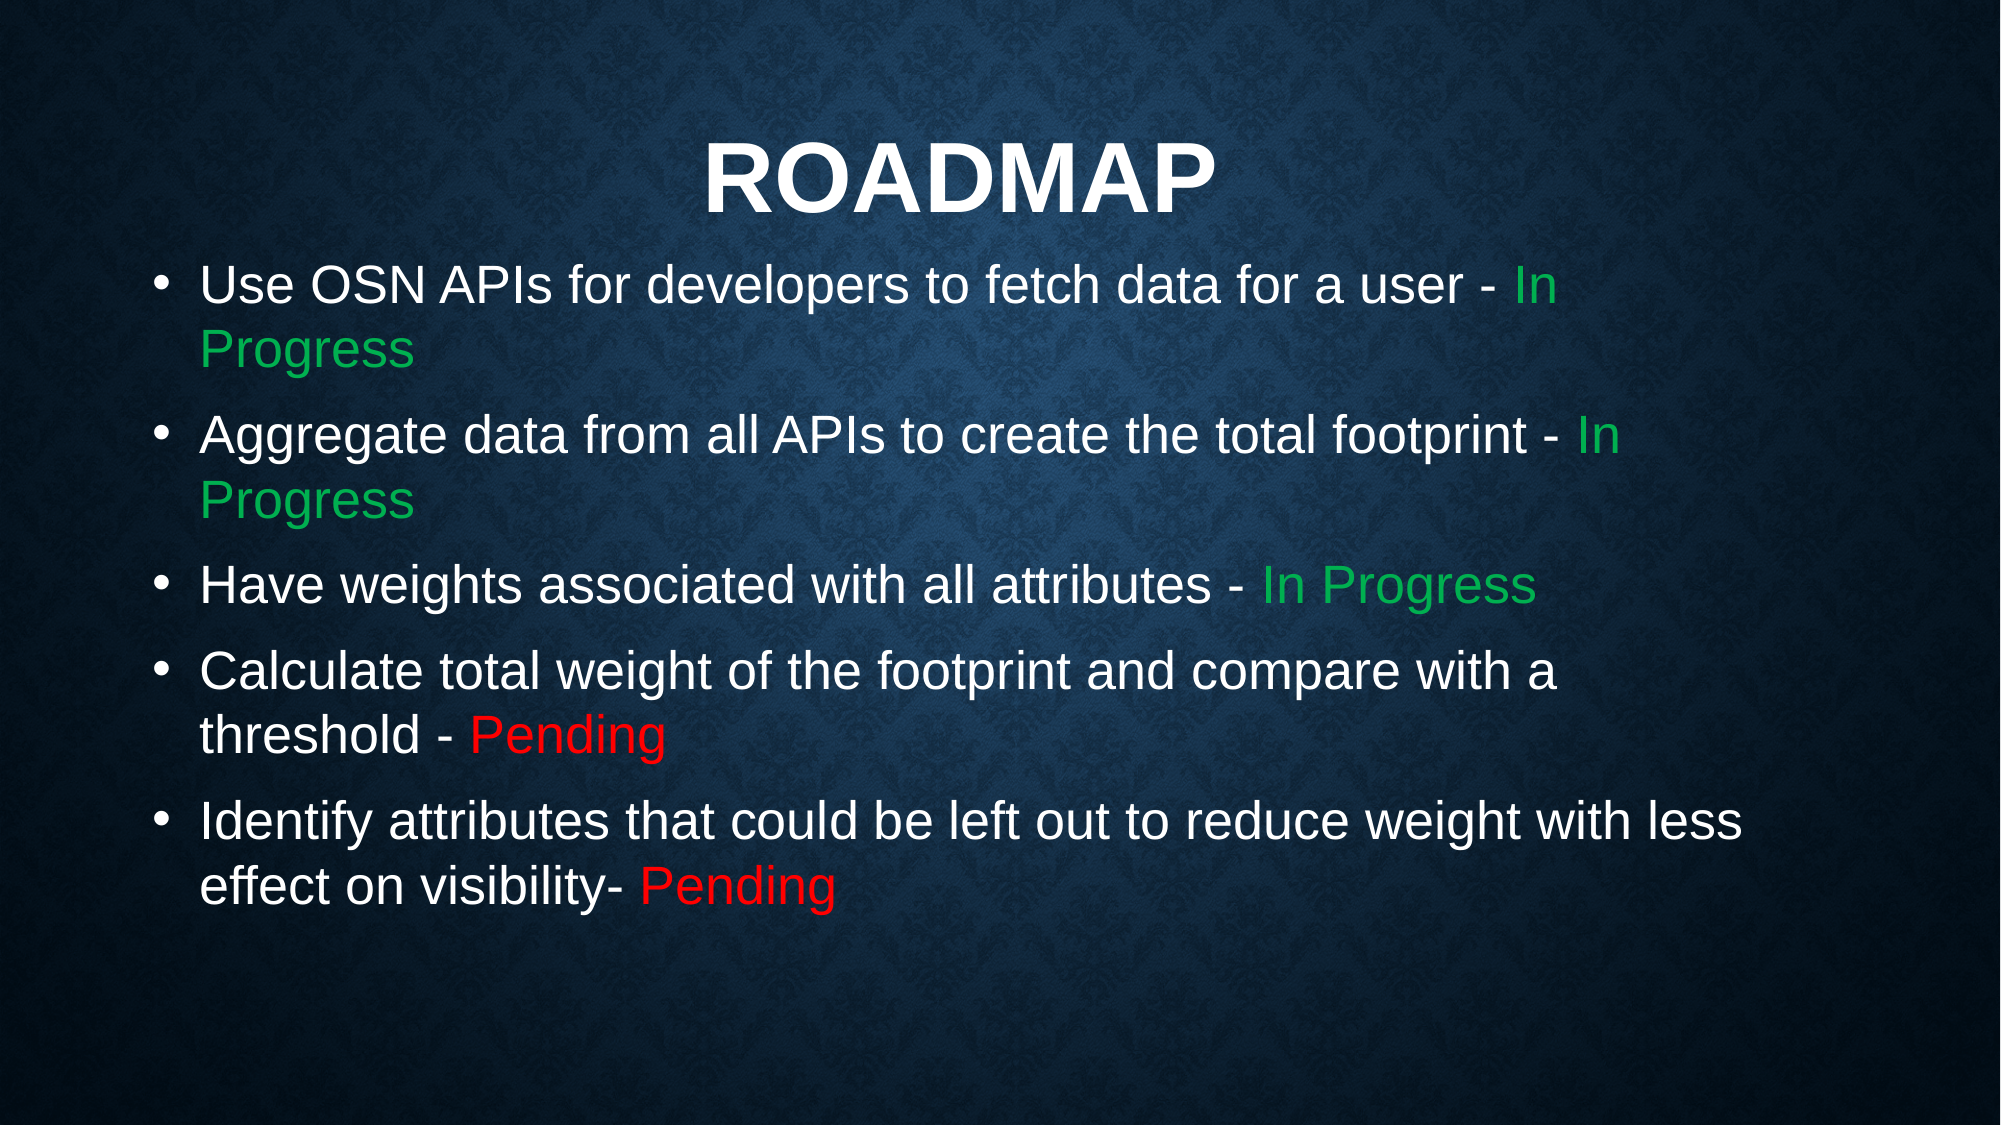

# ROADMAP
Use OSN APIs for developers to fetch data for a user - In Progress
Aggregate data from all APIs to create the total footprint - In Progress
Have weights associated with all attributes - In Progress
Calculate total weight of the footprint and compare with a threshold - Pending
Identify attributes that could be left out to reduce weight with less effect on visibility- Pending